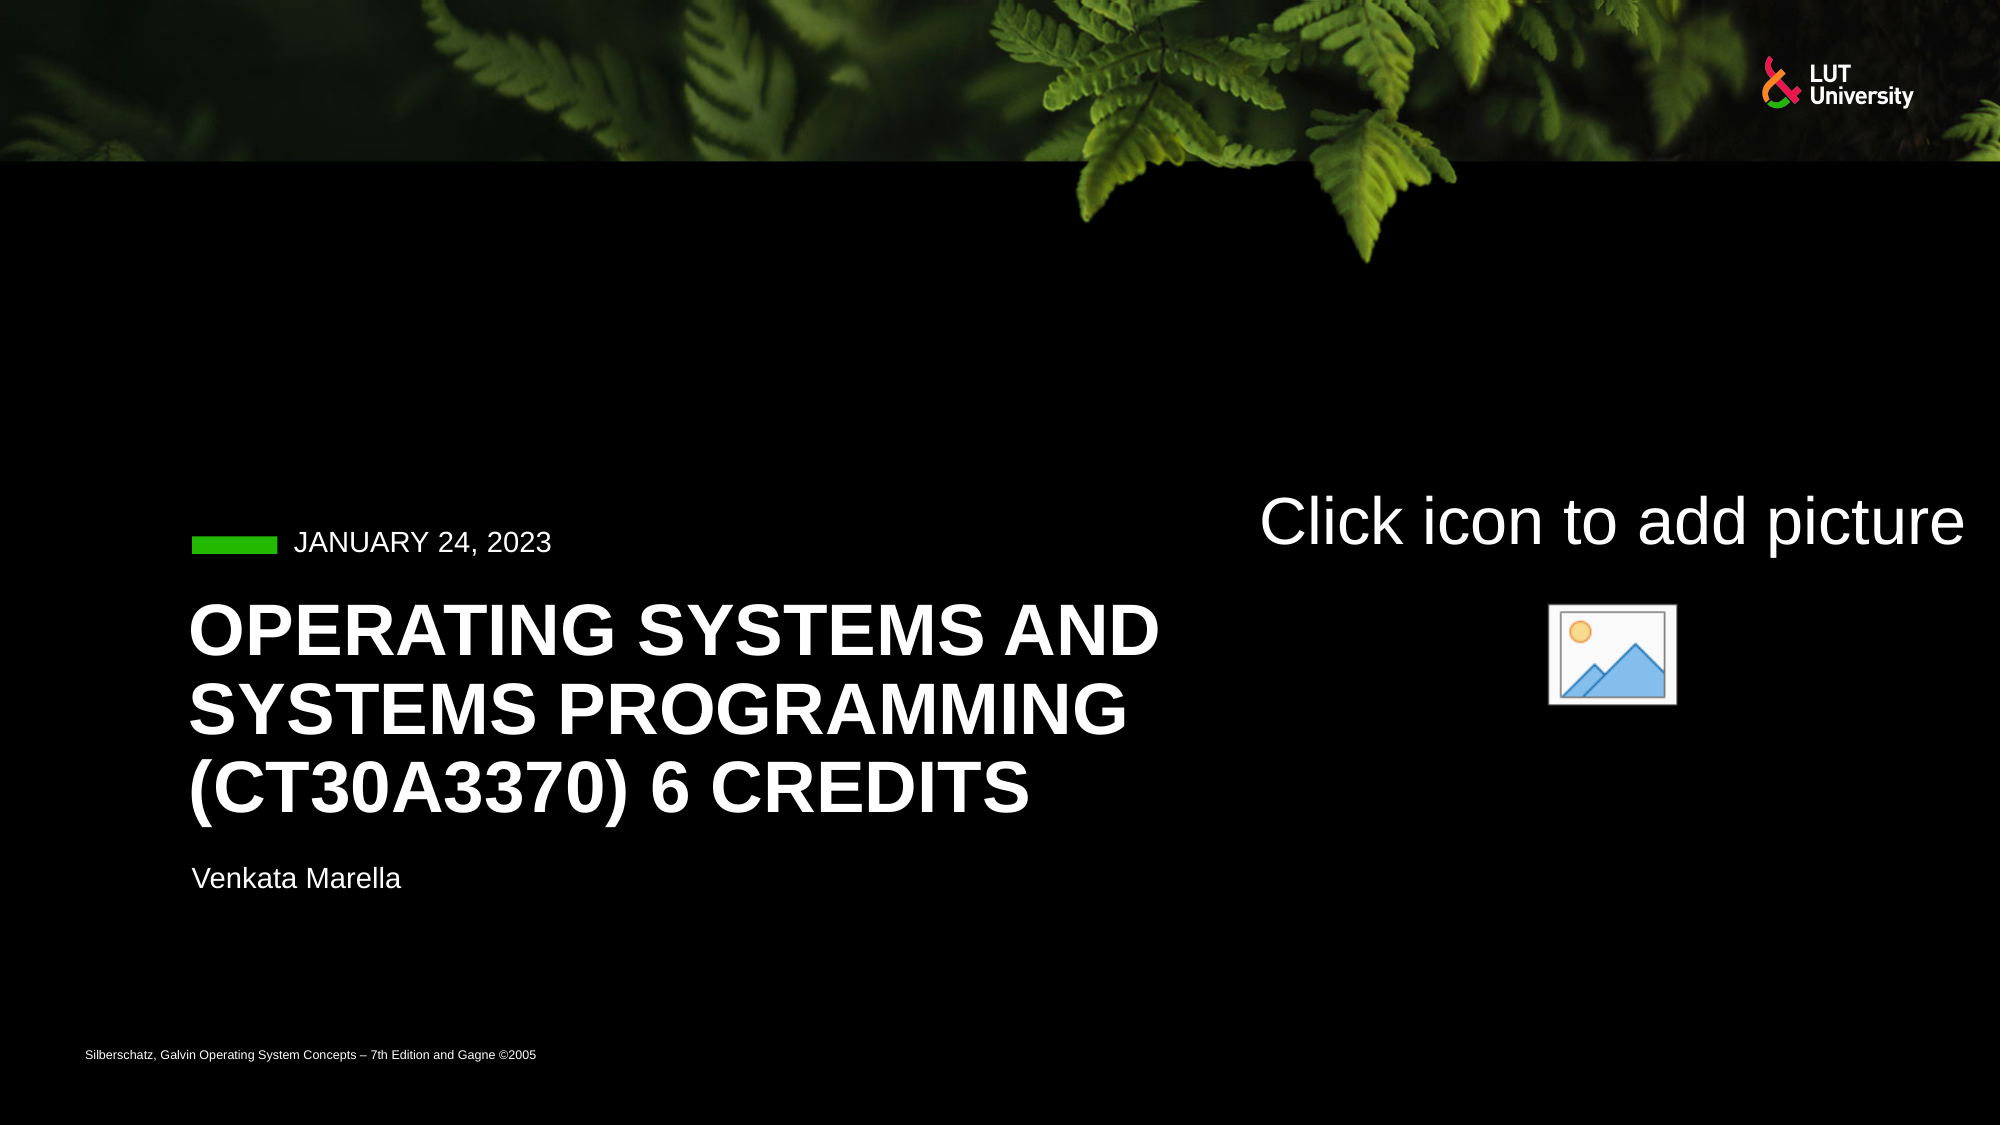

January 24, 2023

# Operating SYSTEMS aND Systems Programming (CT30A3370) 6 credits
Venkata Marella
Silberschatz, Galvin Operating System Concepts – 7th Edition and Gagne ©2005